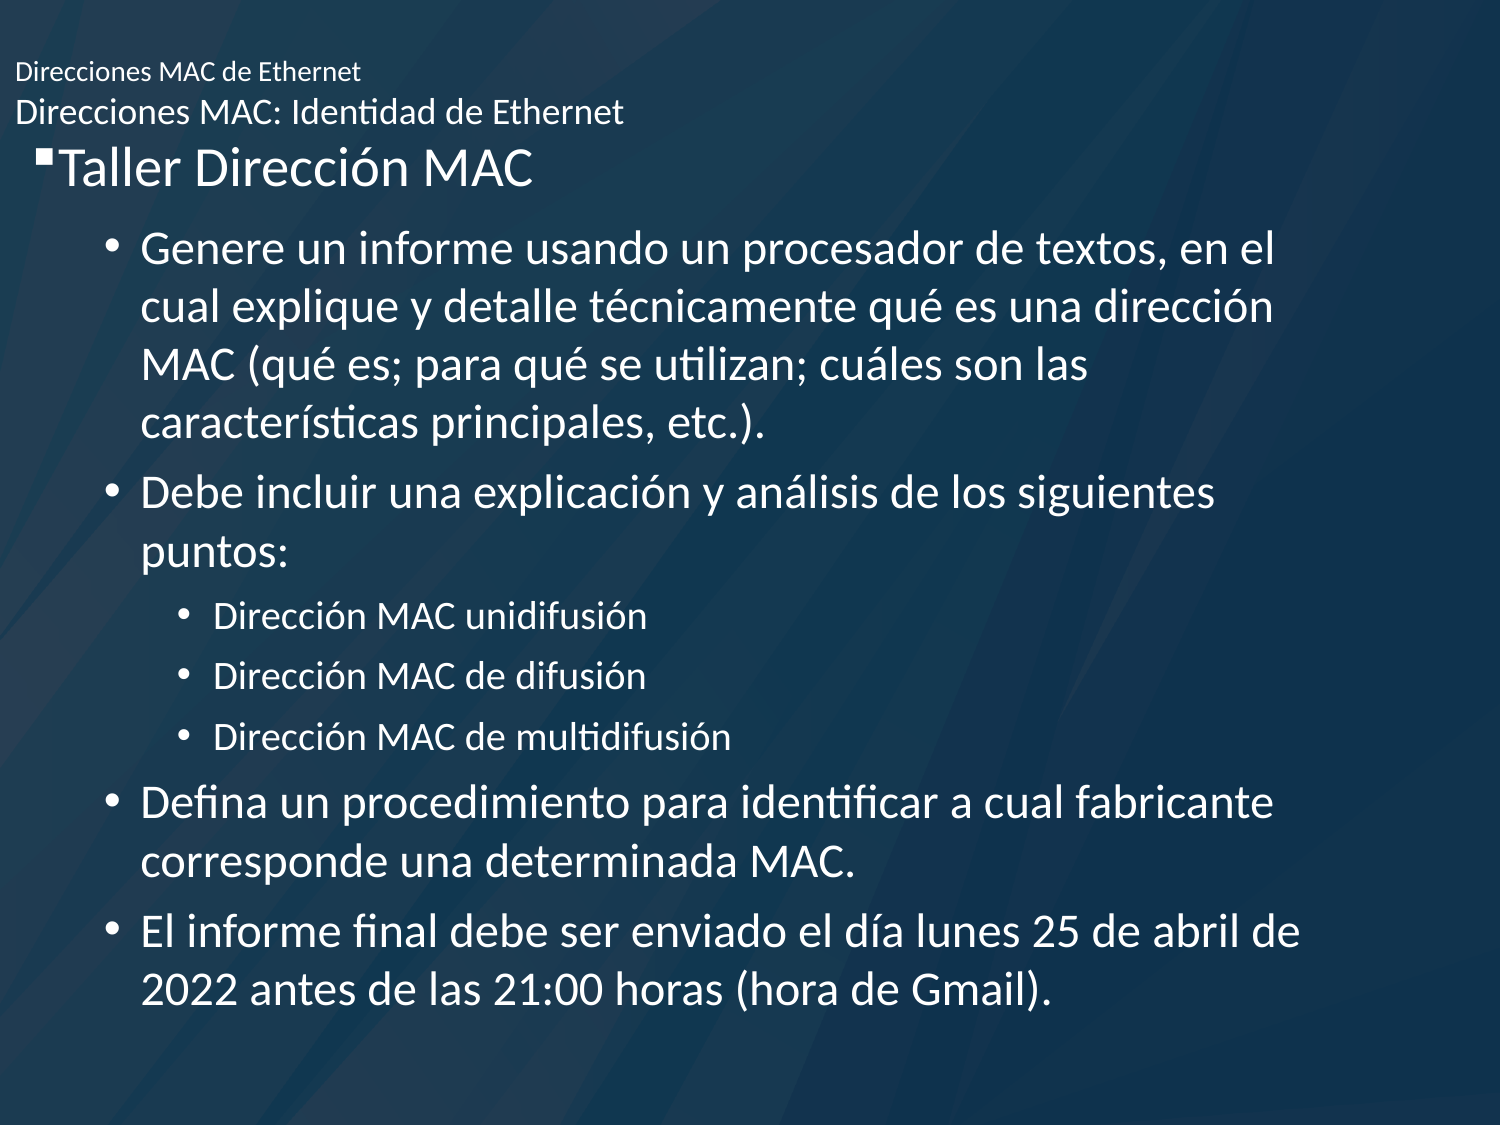

# Direcciones MAC de Ethernet Direcciones MAC: Identidad de Ethernet
Taller Dirección MAC
Genere un informe usando un procesador de textos, en el cual explique y detalle técnicamente qué es una dirección MAC (qué es; para qué se utilizan; cuáles son las características principales, etc.).
Debe incluir una explicación y análisis de los siguientes puntos:
Dirección MAC unidifusión
Dirección MAC de difusión
Dirección MAC de multidifusión
Defina un procedimiento para identificar a cual fabricante corresponde una determinada MAC.
El informe final debe ser enviado el día lunes 25 de abril de 2022 antes de las 21:00 horas (hora de Gmail).